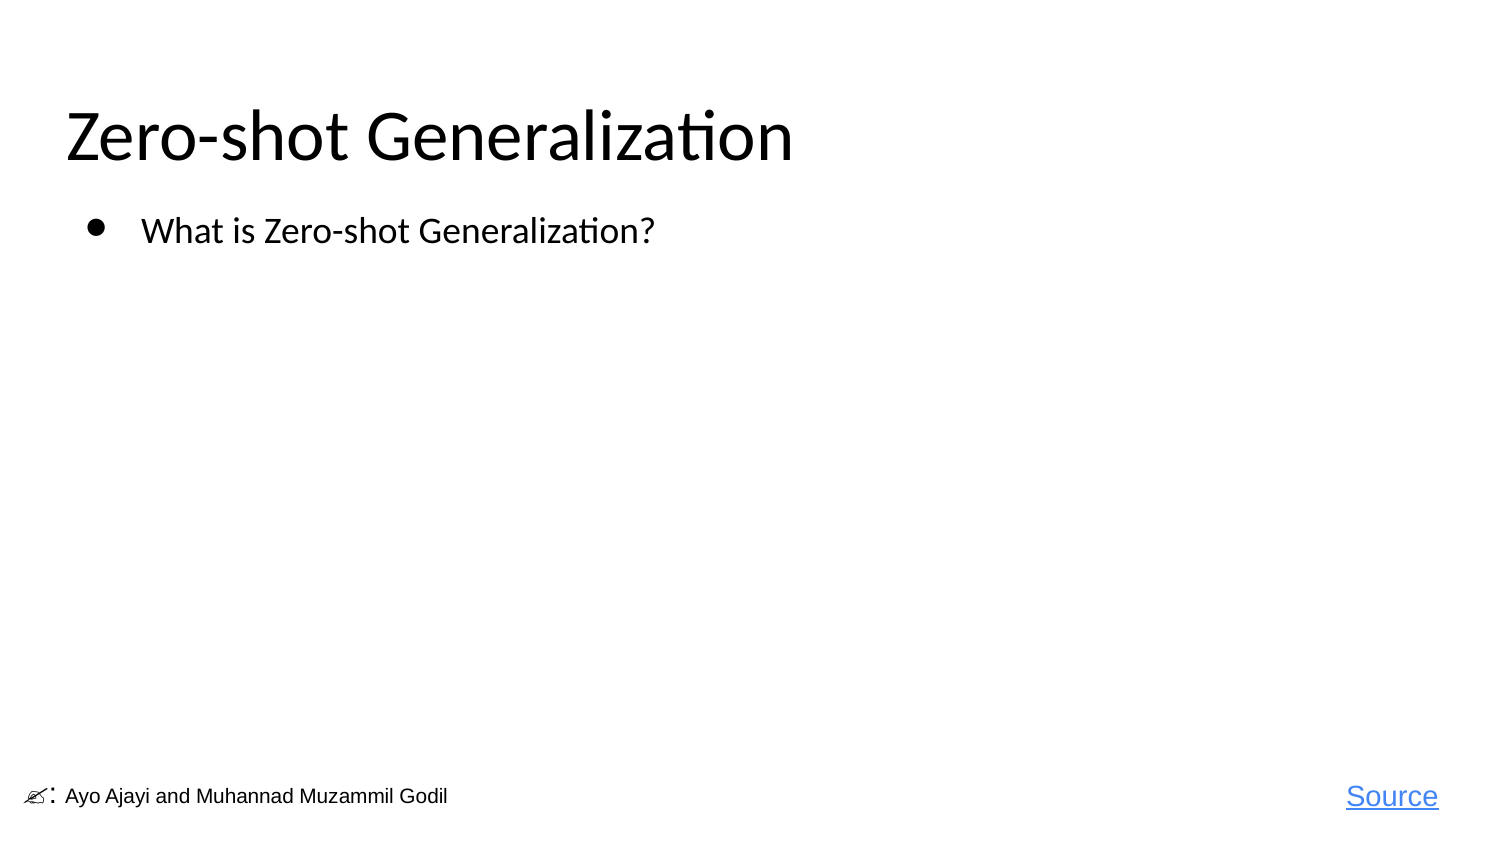

# Zero-shot Generalization
What is Zero-shot Generalization?

✍️: Ayo Ajayi and Muhannad Muzammil Godil
Source